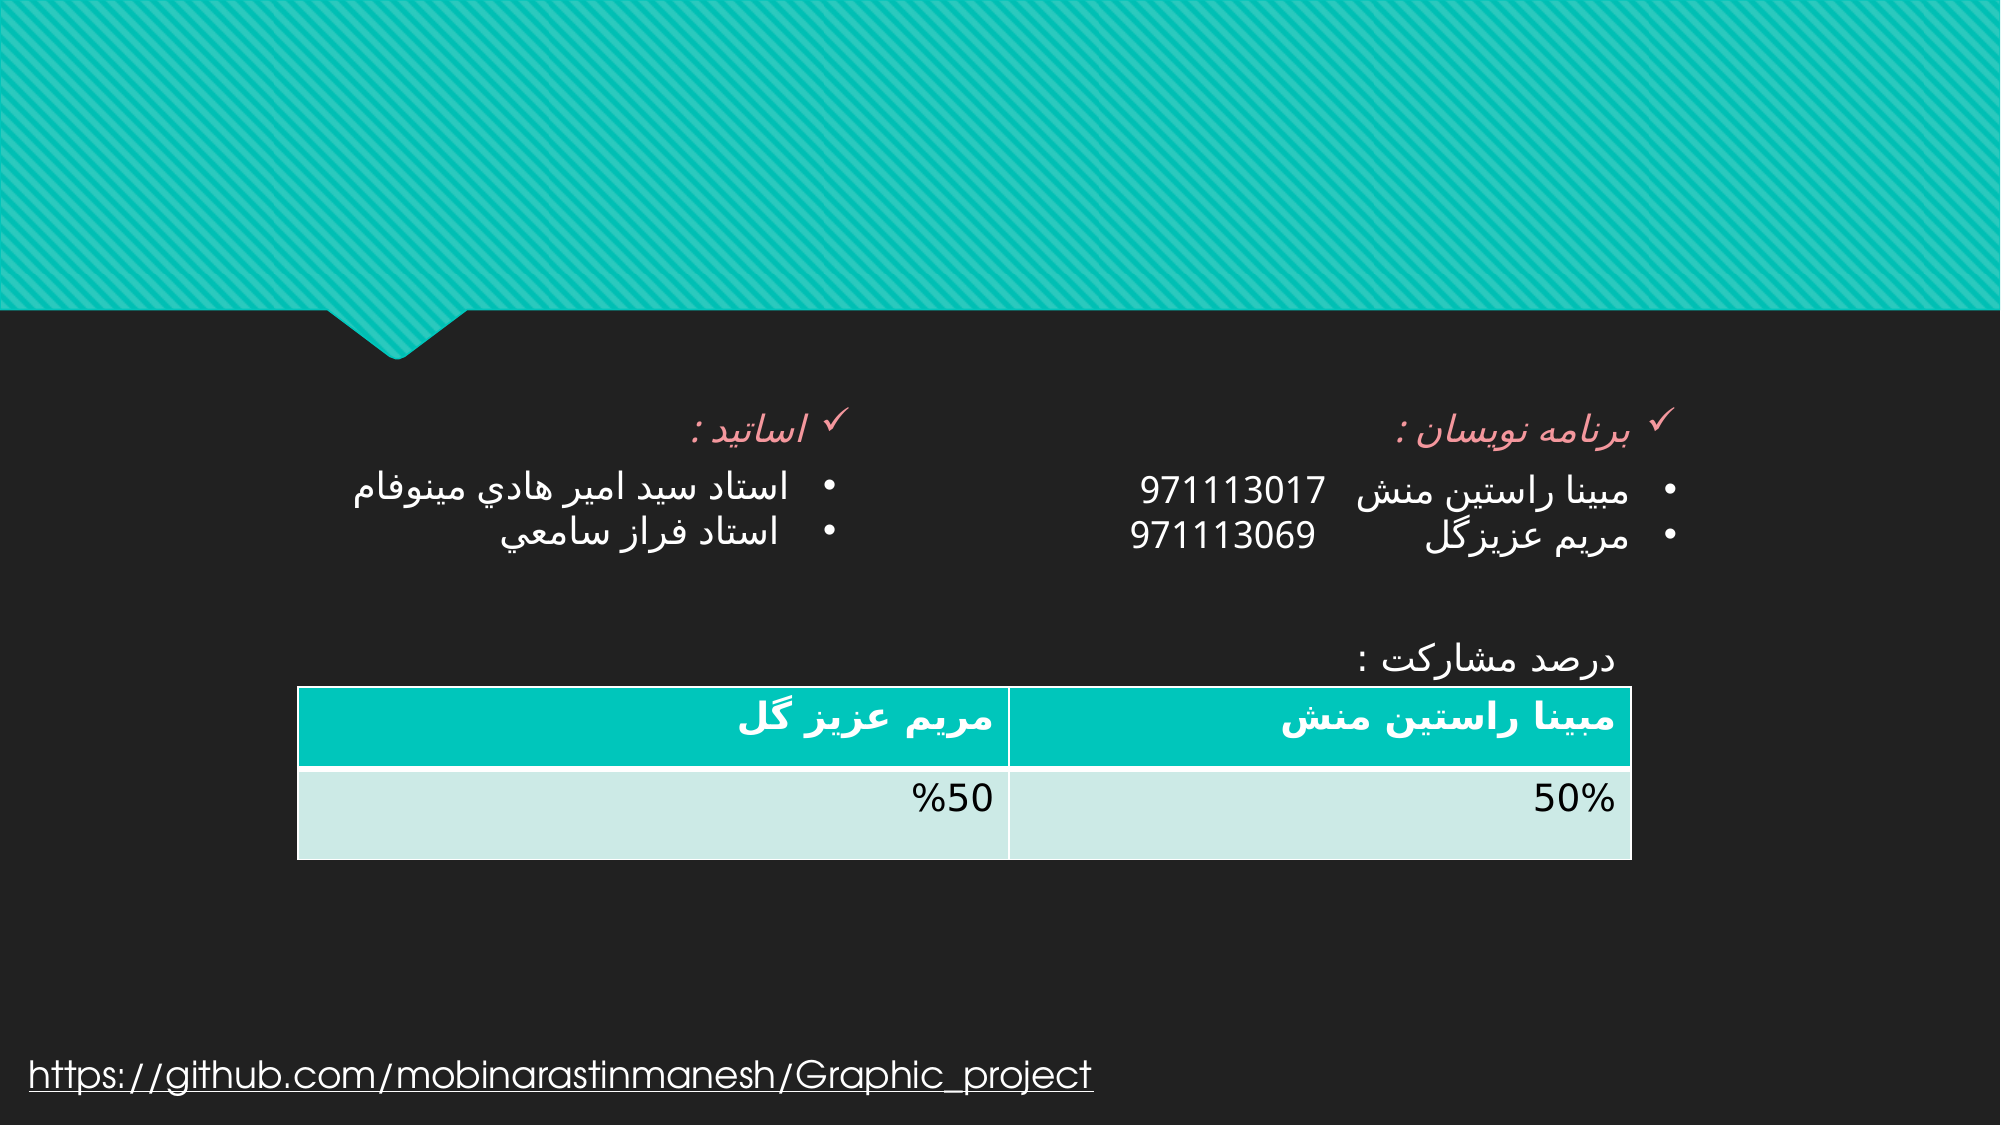

اساتيد :
برنامه نويسان :
استاد سيد امير هادي مينوفام
 استاد فراز سامعي
مبينا راستين منش   971113017
مريم عزيزگل           971113069
درصد مشارکت :
| مريم عزيز گل | مبينا راستين منش |
| --- | --- |
| %50 | 50% |
https://github.com/mobinarastinmanesh/Graphic_project